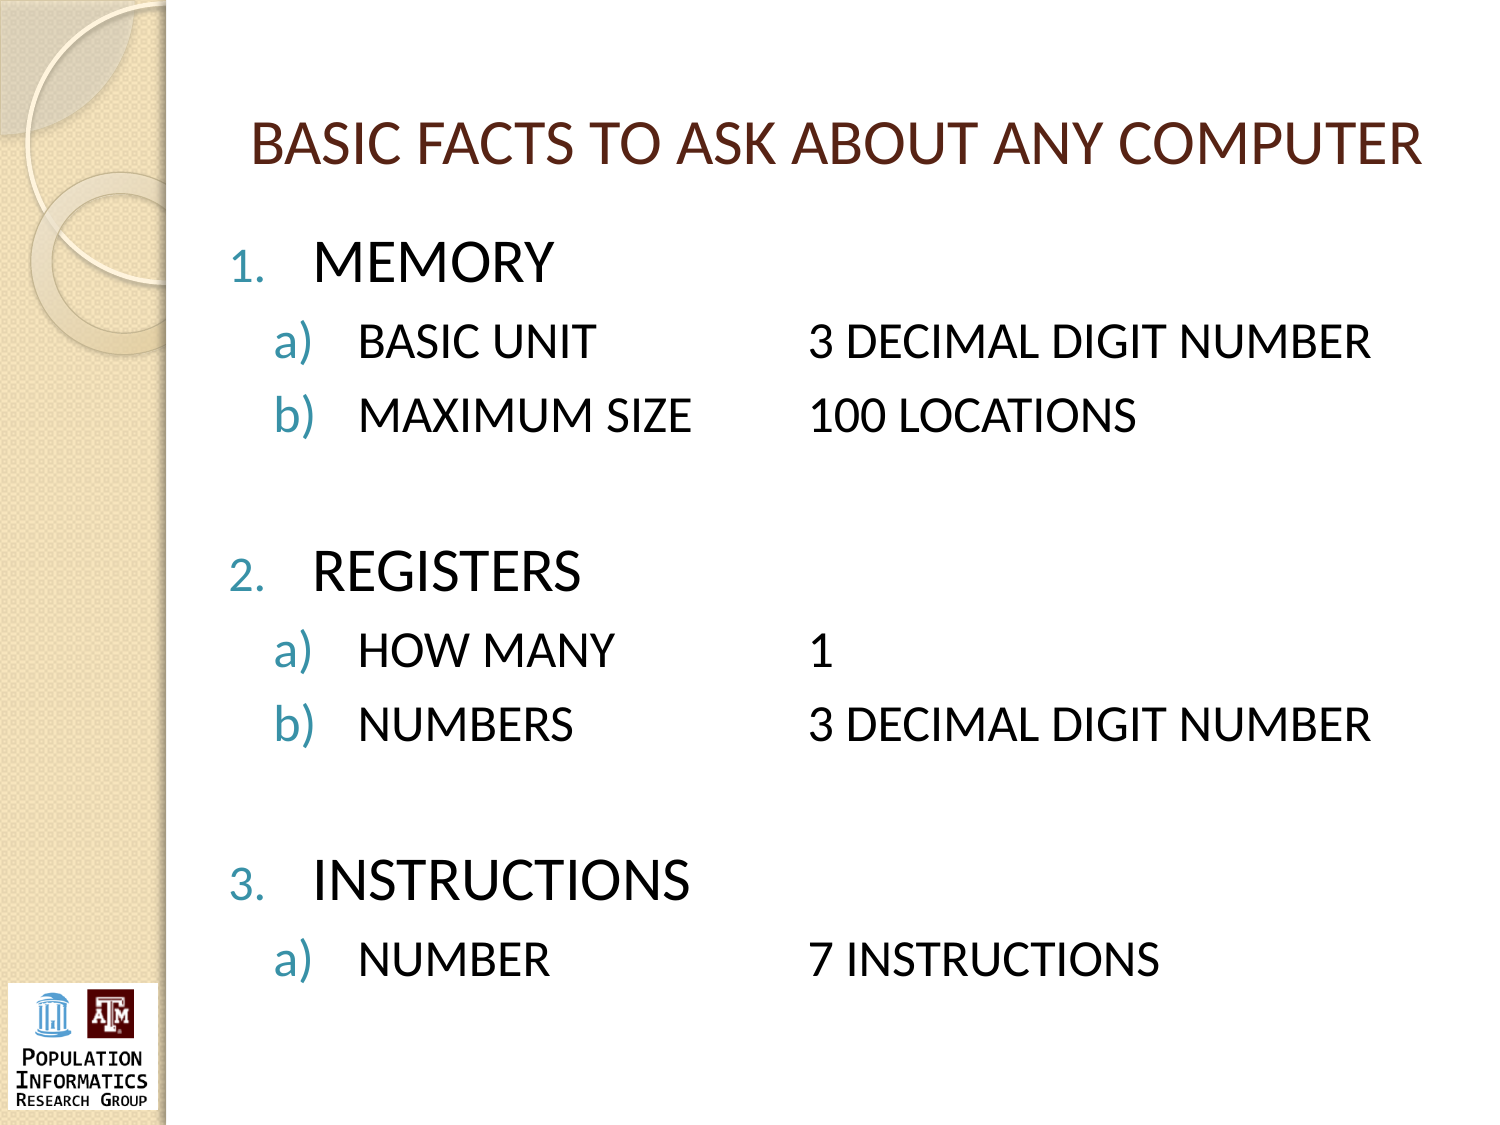

# BASIC FACTS TO ASK ABOUT ANY COMPUTER
MEMORY
BASIC UNIT		3 DECIMAL DIGIT NUMBER
MAXIMUM SIZE	100 LOCATIONS

REGISTERS
HOW MANY		1
NUMBERS		3 DECIMAL DIGIT NUMBER

INSTRUCTIONS
NUMBER		7 INSTRUCTIONS